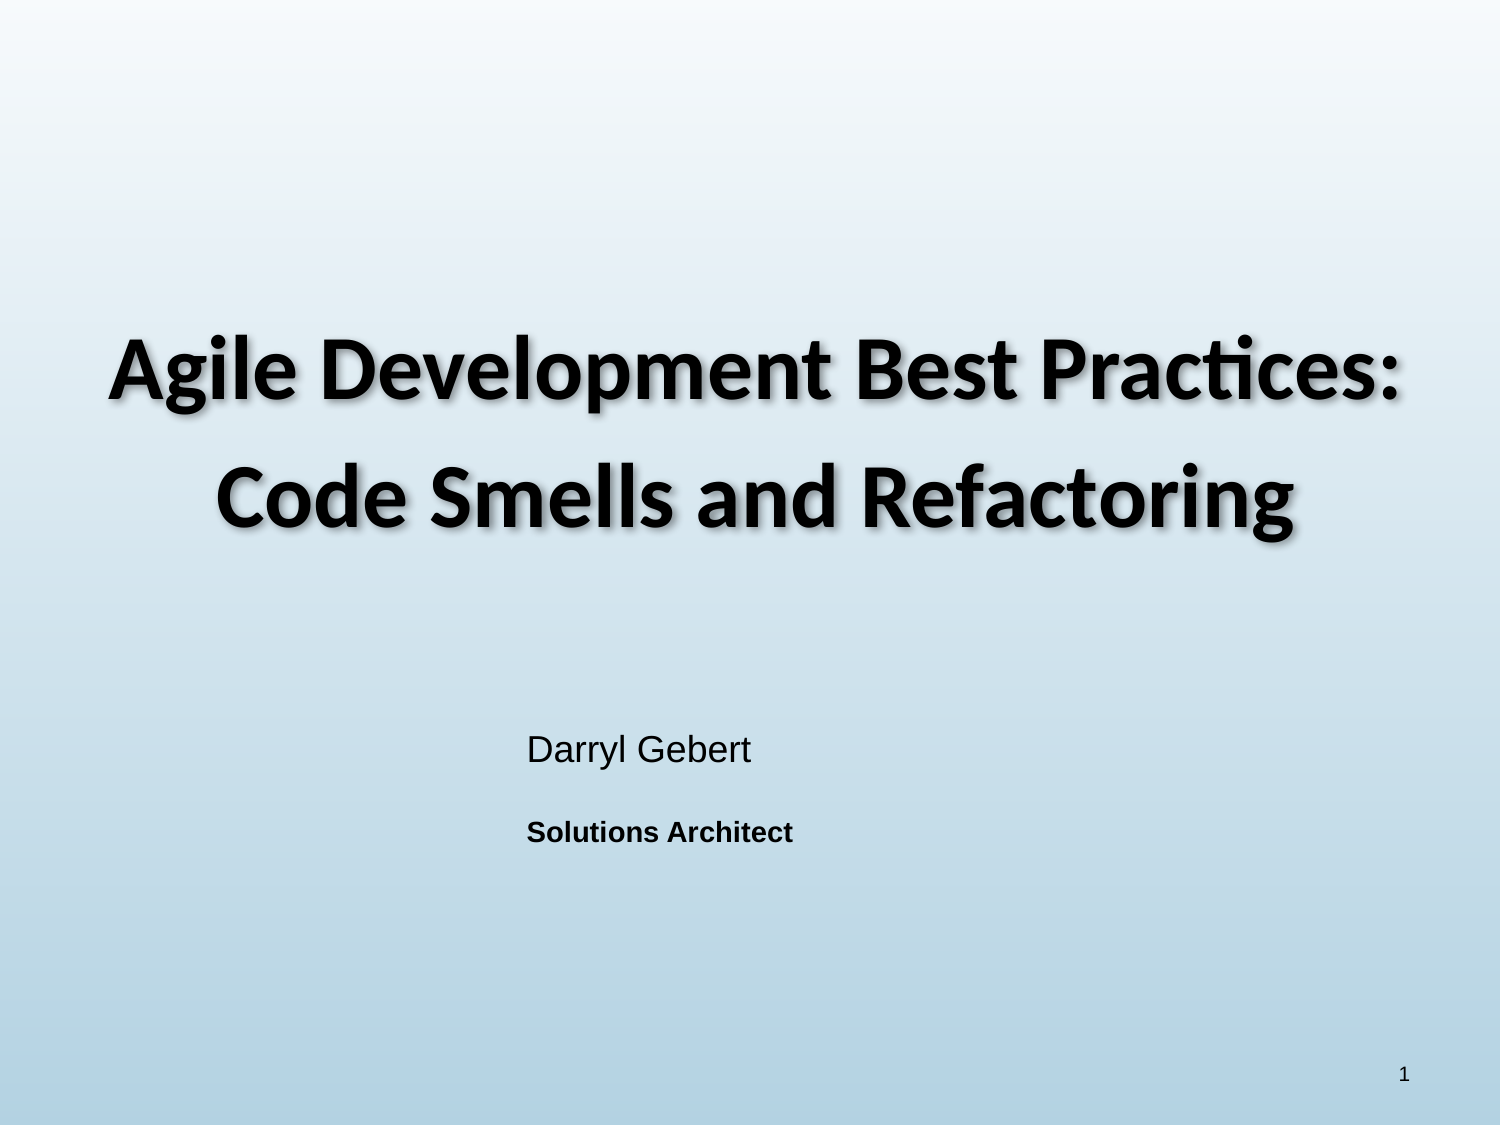

Agile Development Best Practices:
 Code Smells and Refactoring
Darryl Gebert
Solutions Architect